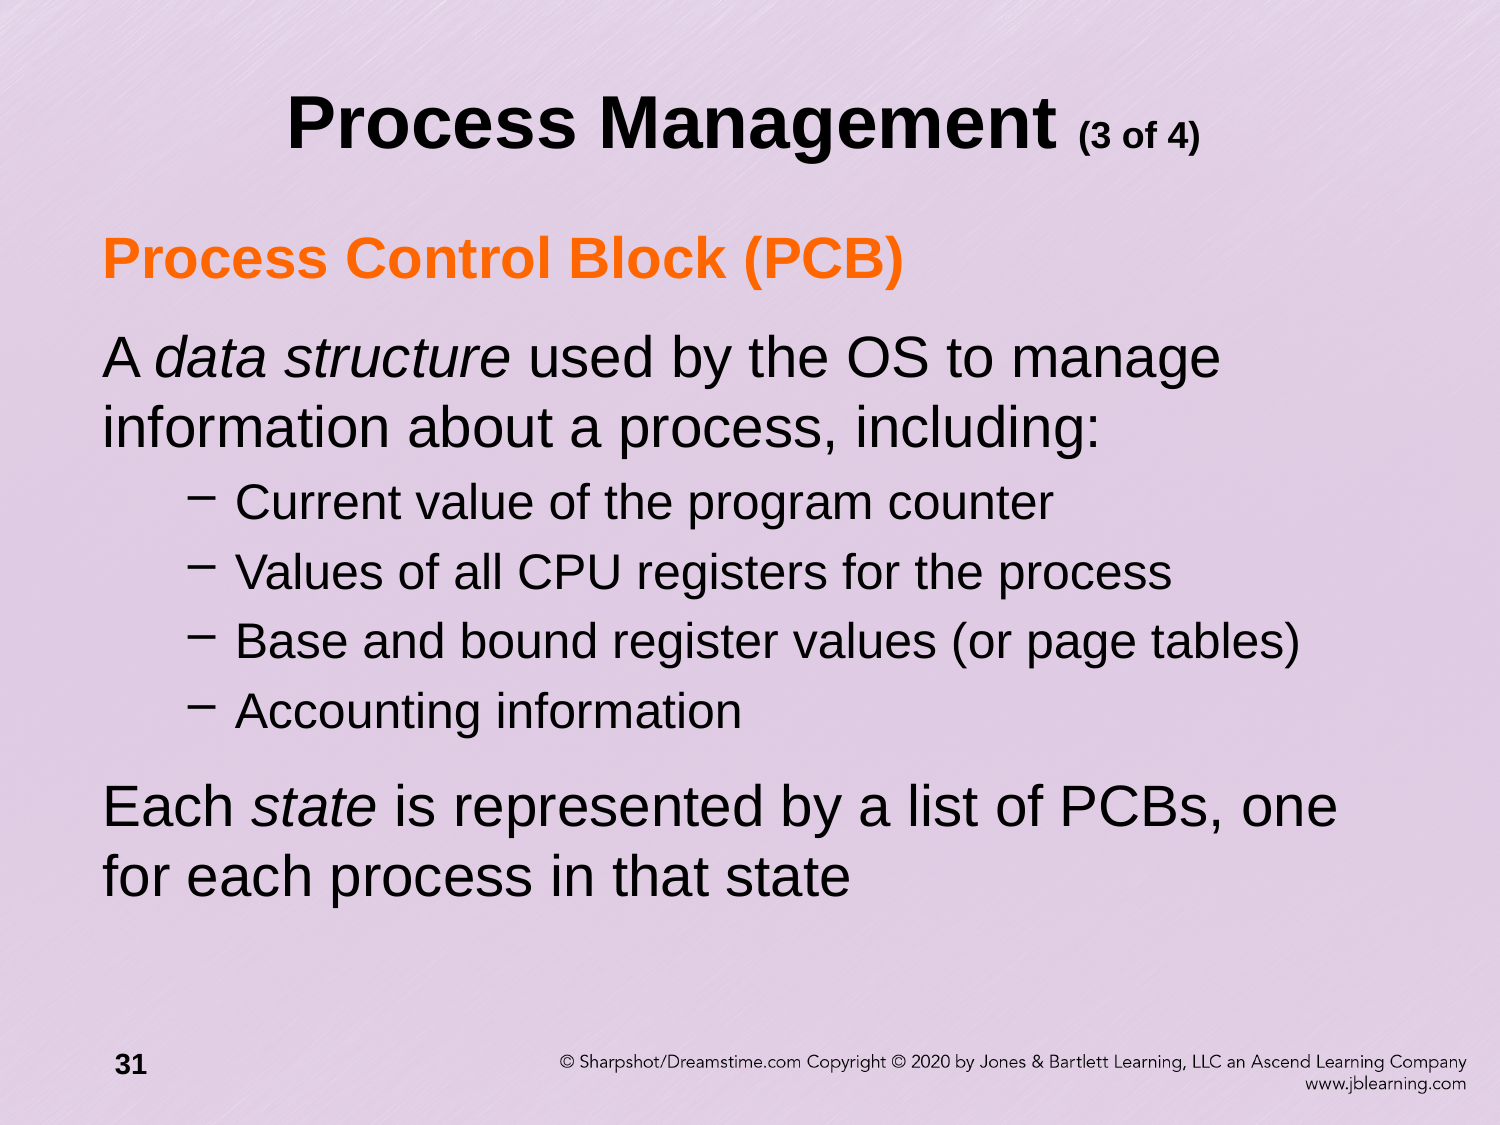

# Process Management (3 of 4)
Process Control Block (PCB)
A data structure used by the OS to manage information about a process, including:
Current value of the program counter
Values of all CPU registers for the process
Base and bound register values (or page tables)
Accounting information
Each state is represented by a list of PCBs, one for each process in that state
31